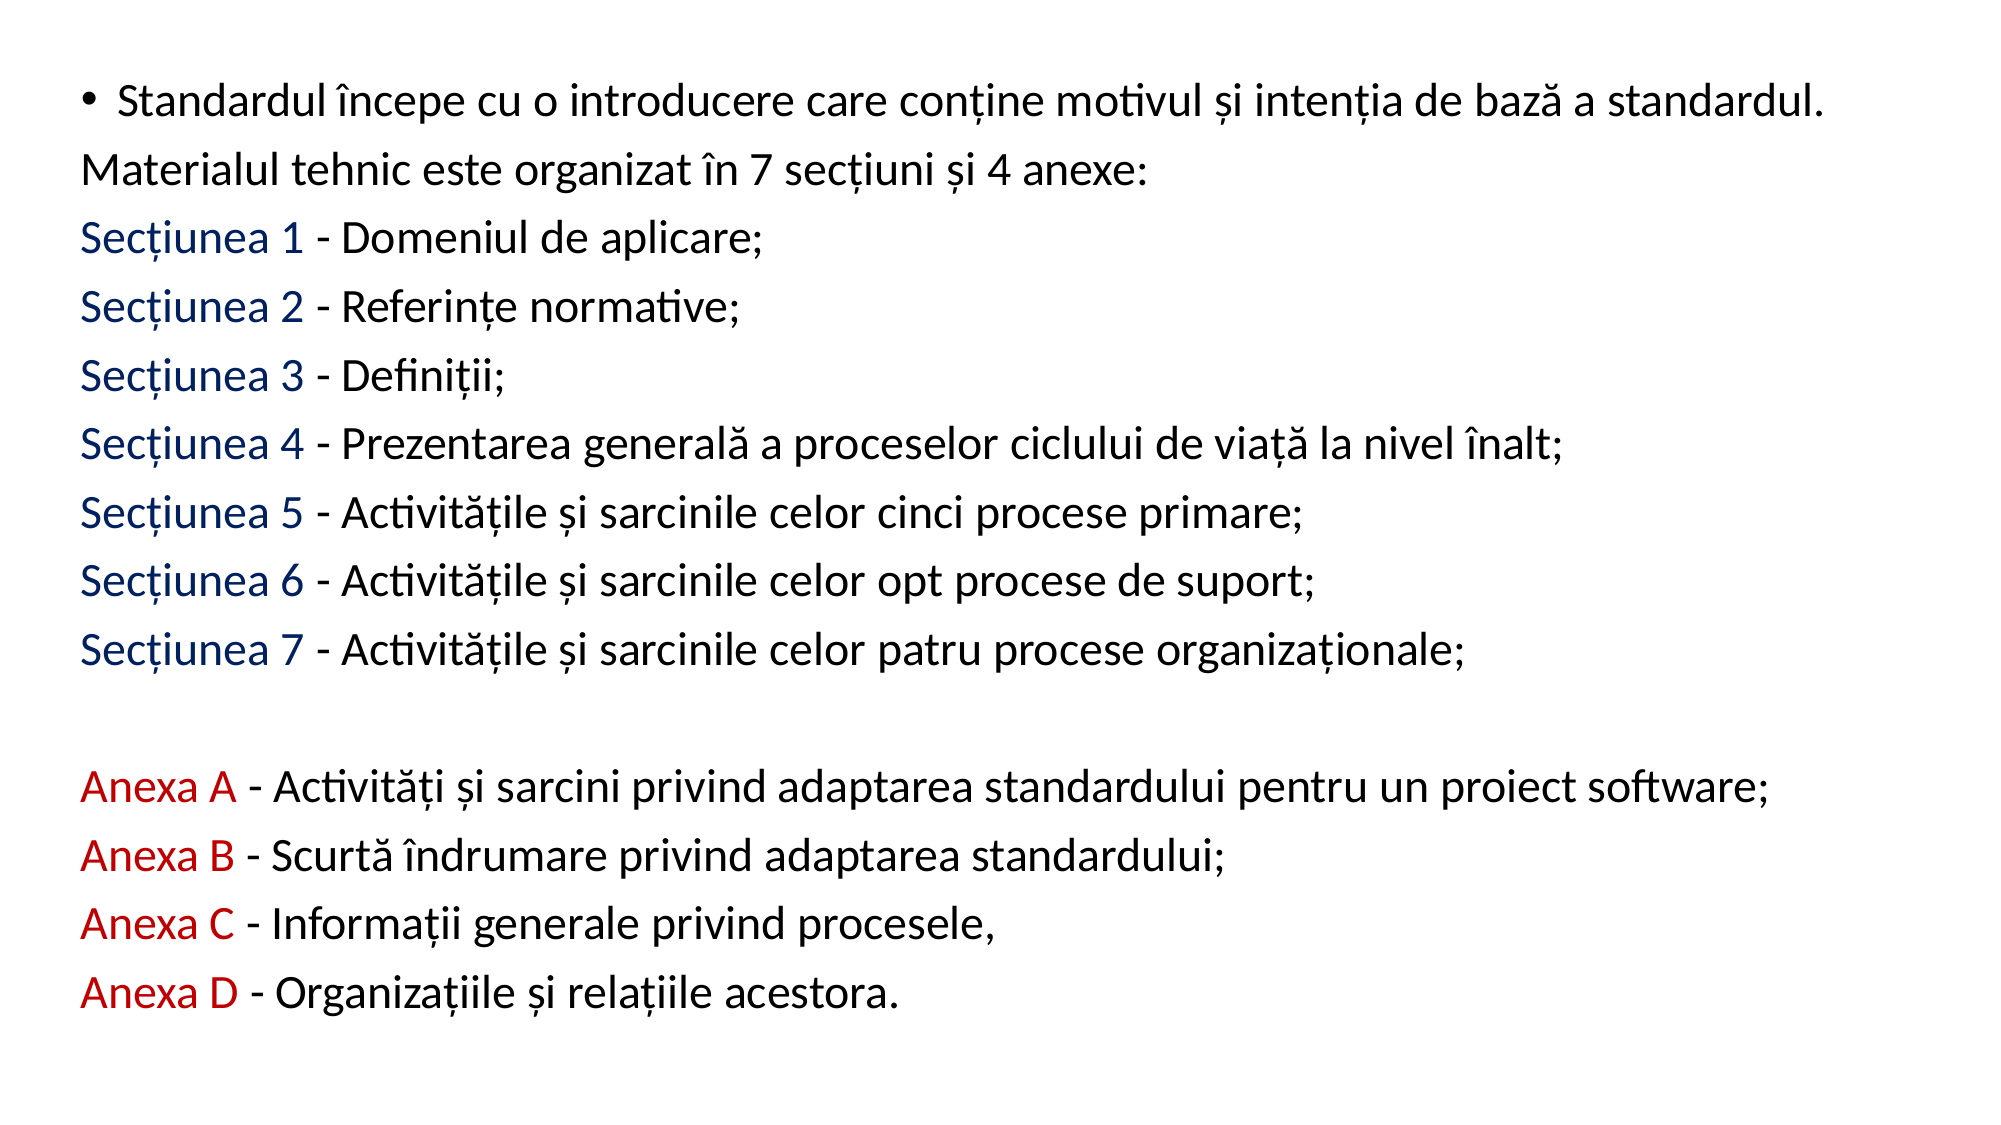

Standardul începe cu o introducere care conţine motivul şi intenţia de bază a standardul.
Materialul tehnic este organizat în 7 secţiuni şi 4 anexe:
Secţiunea 1 - Domeniul de aplicare;
Secţiunea 2 - Referinţe normative;
Secţiunea 3 - Definiţii;
Secţiunea 4 - Prezentarea generală a proceselor ciclului de viaţă la nivel înalt;
Secţiunea 5 - Activităţile şi sarcinile celor cinci procese primare;
Secţiunea 6 - Activităţile şi sarcinile celor opt procese de suport;
Secţiunea 7 - Activităţile şi sarcinile celor patru procese organizaţionale;

Anexa A - Activităţi şi sarcini privind adaptarea standardului pentru un proiect software;
Anexa B - Scurtă îndrumare privind adaptarea standardului;
Anexa C - Informaţii generale privind procesele,
Anexa D - Organizaţiile şi relaţiile acestora.